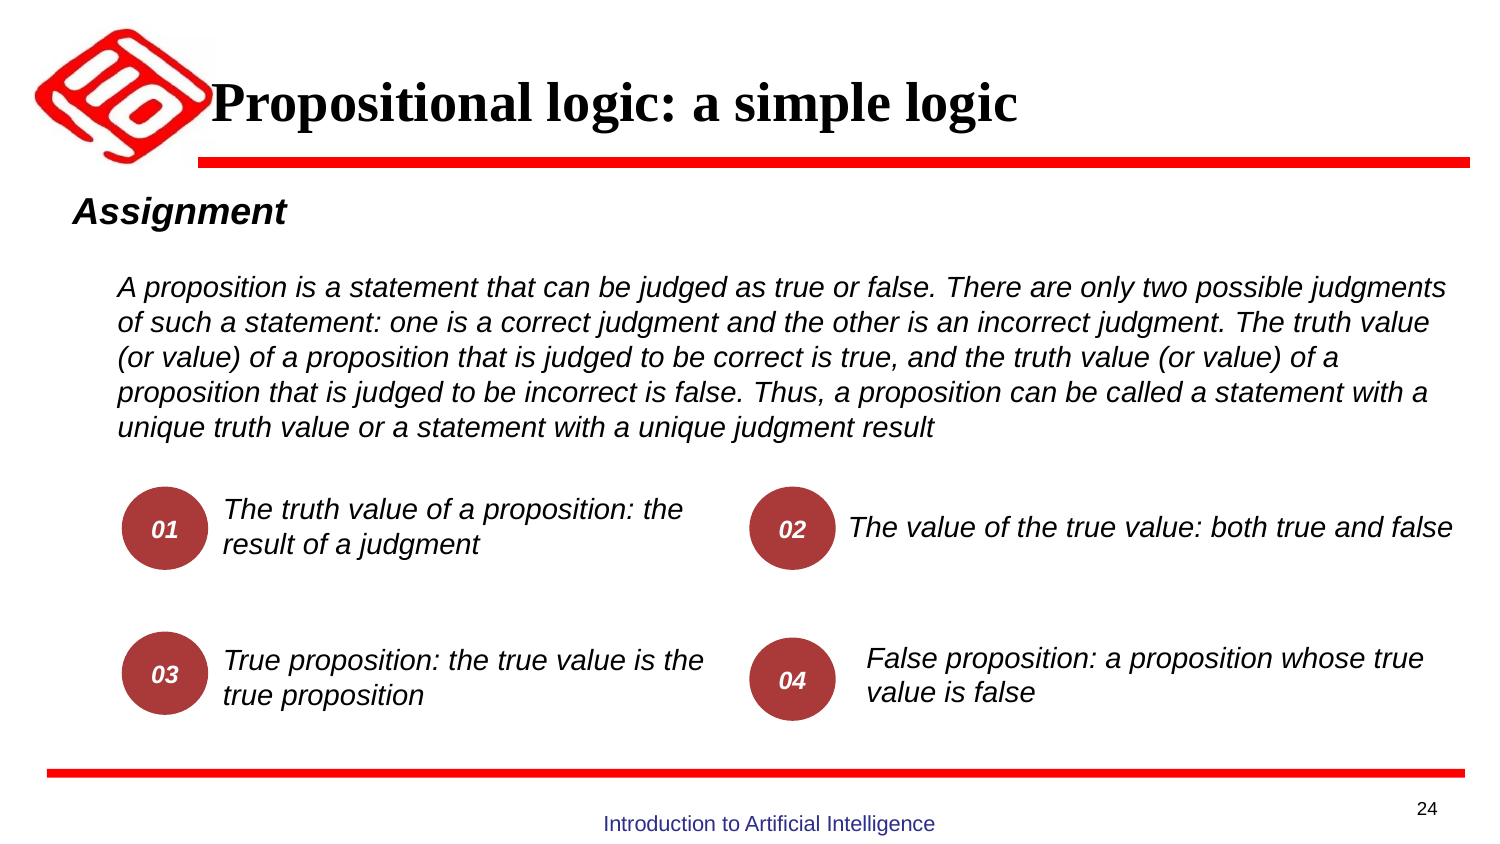

# Propositional logic: a simple logic
Assignment
A proposition is a statement that can be judged as true or false. There are only two possible judgments
of such a statement: one is a correct judgment and the other is an incorrect judgment. The truth value
(or value) of a proposition that is judged to be correct is true, and the truth value (or value) of a
proposition that is judged to be incorrect is false. Thus, a proposition can be called a statement with a
unique truth value or a statement with a unique judgment result
The truth value of a proposition: the result of a judgment
01
02
The value of the true value: both true and false
03
True proposition: the true value is the true proposition
False proposition: a proposition whose true value is false
04
24
Introduction to Artificial Intelligence